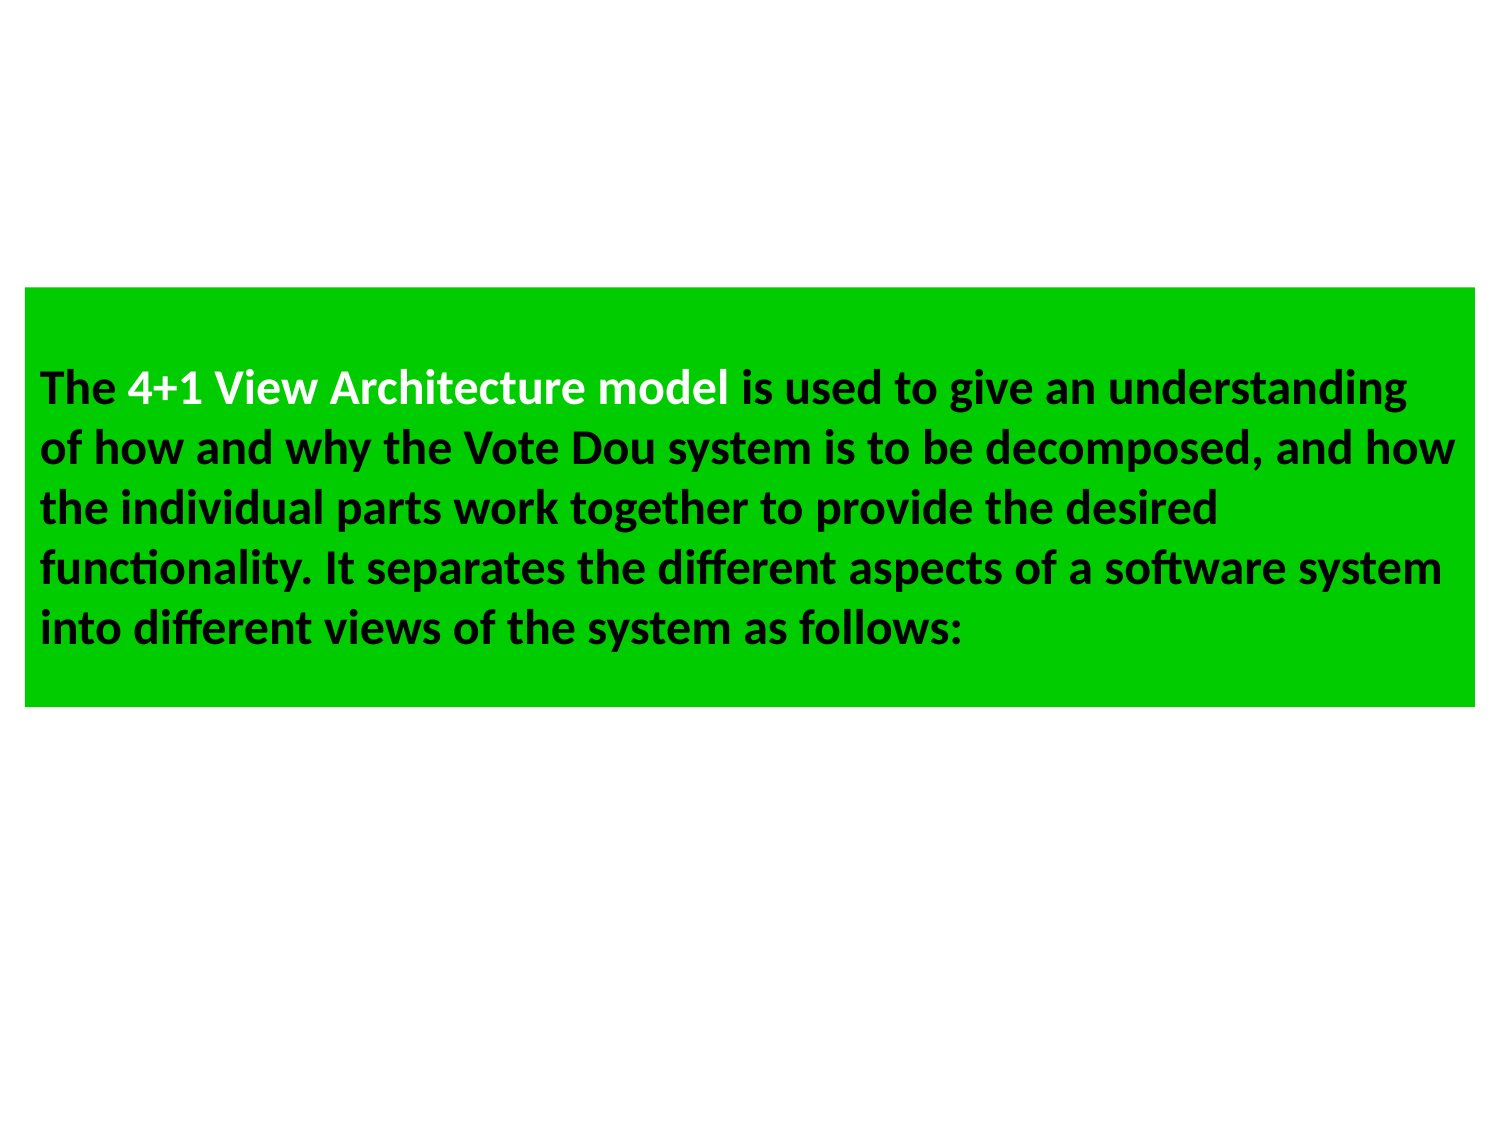

The 4+1 View Architecture model is used to give an understanding of how and why the Vote Dou system is to be decomposed, and how the individual parts work together to provide the desired functionality. It separates the different aspects of a software system into different views of the system as follows: